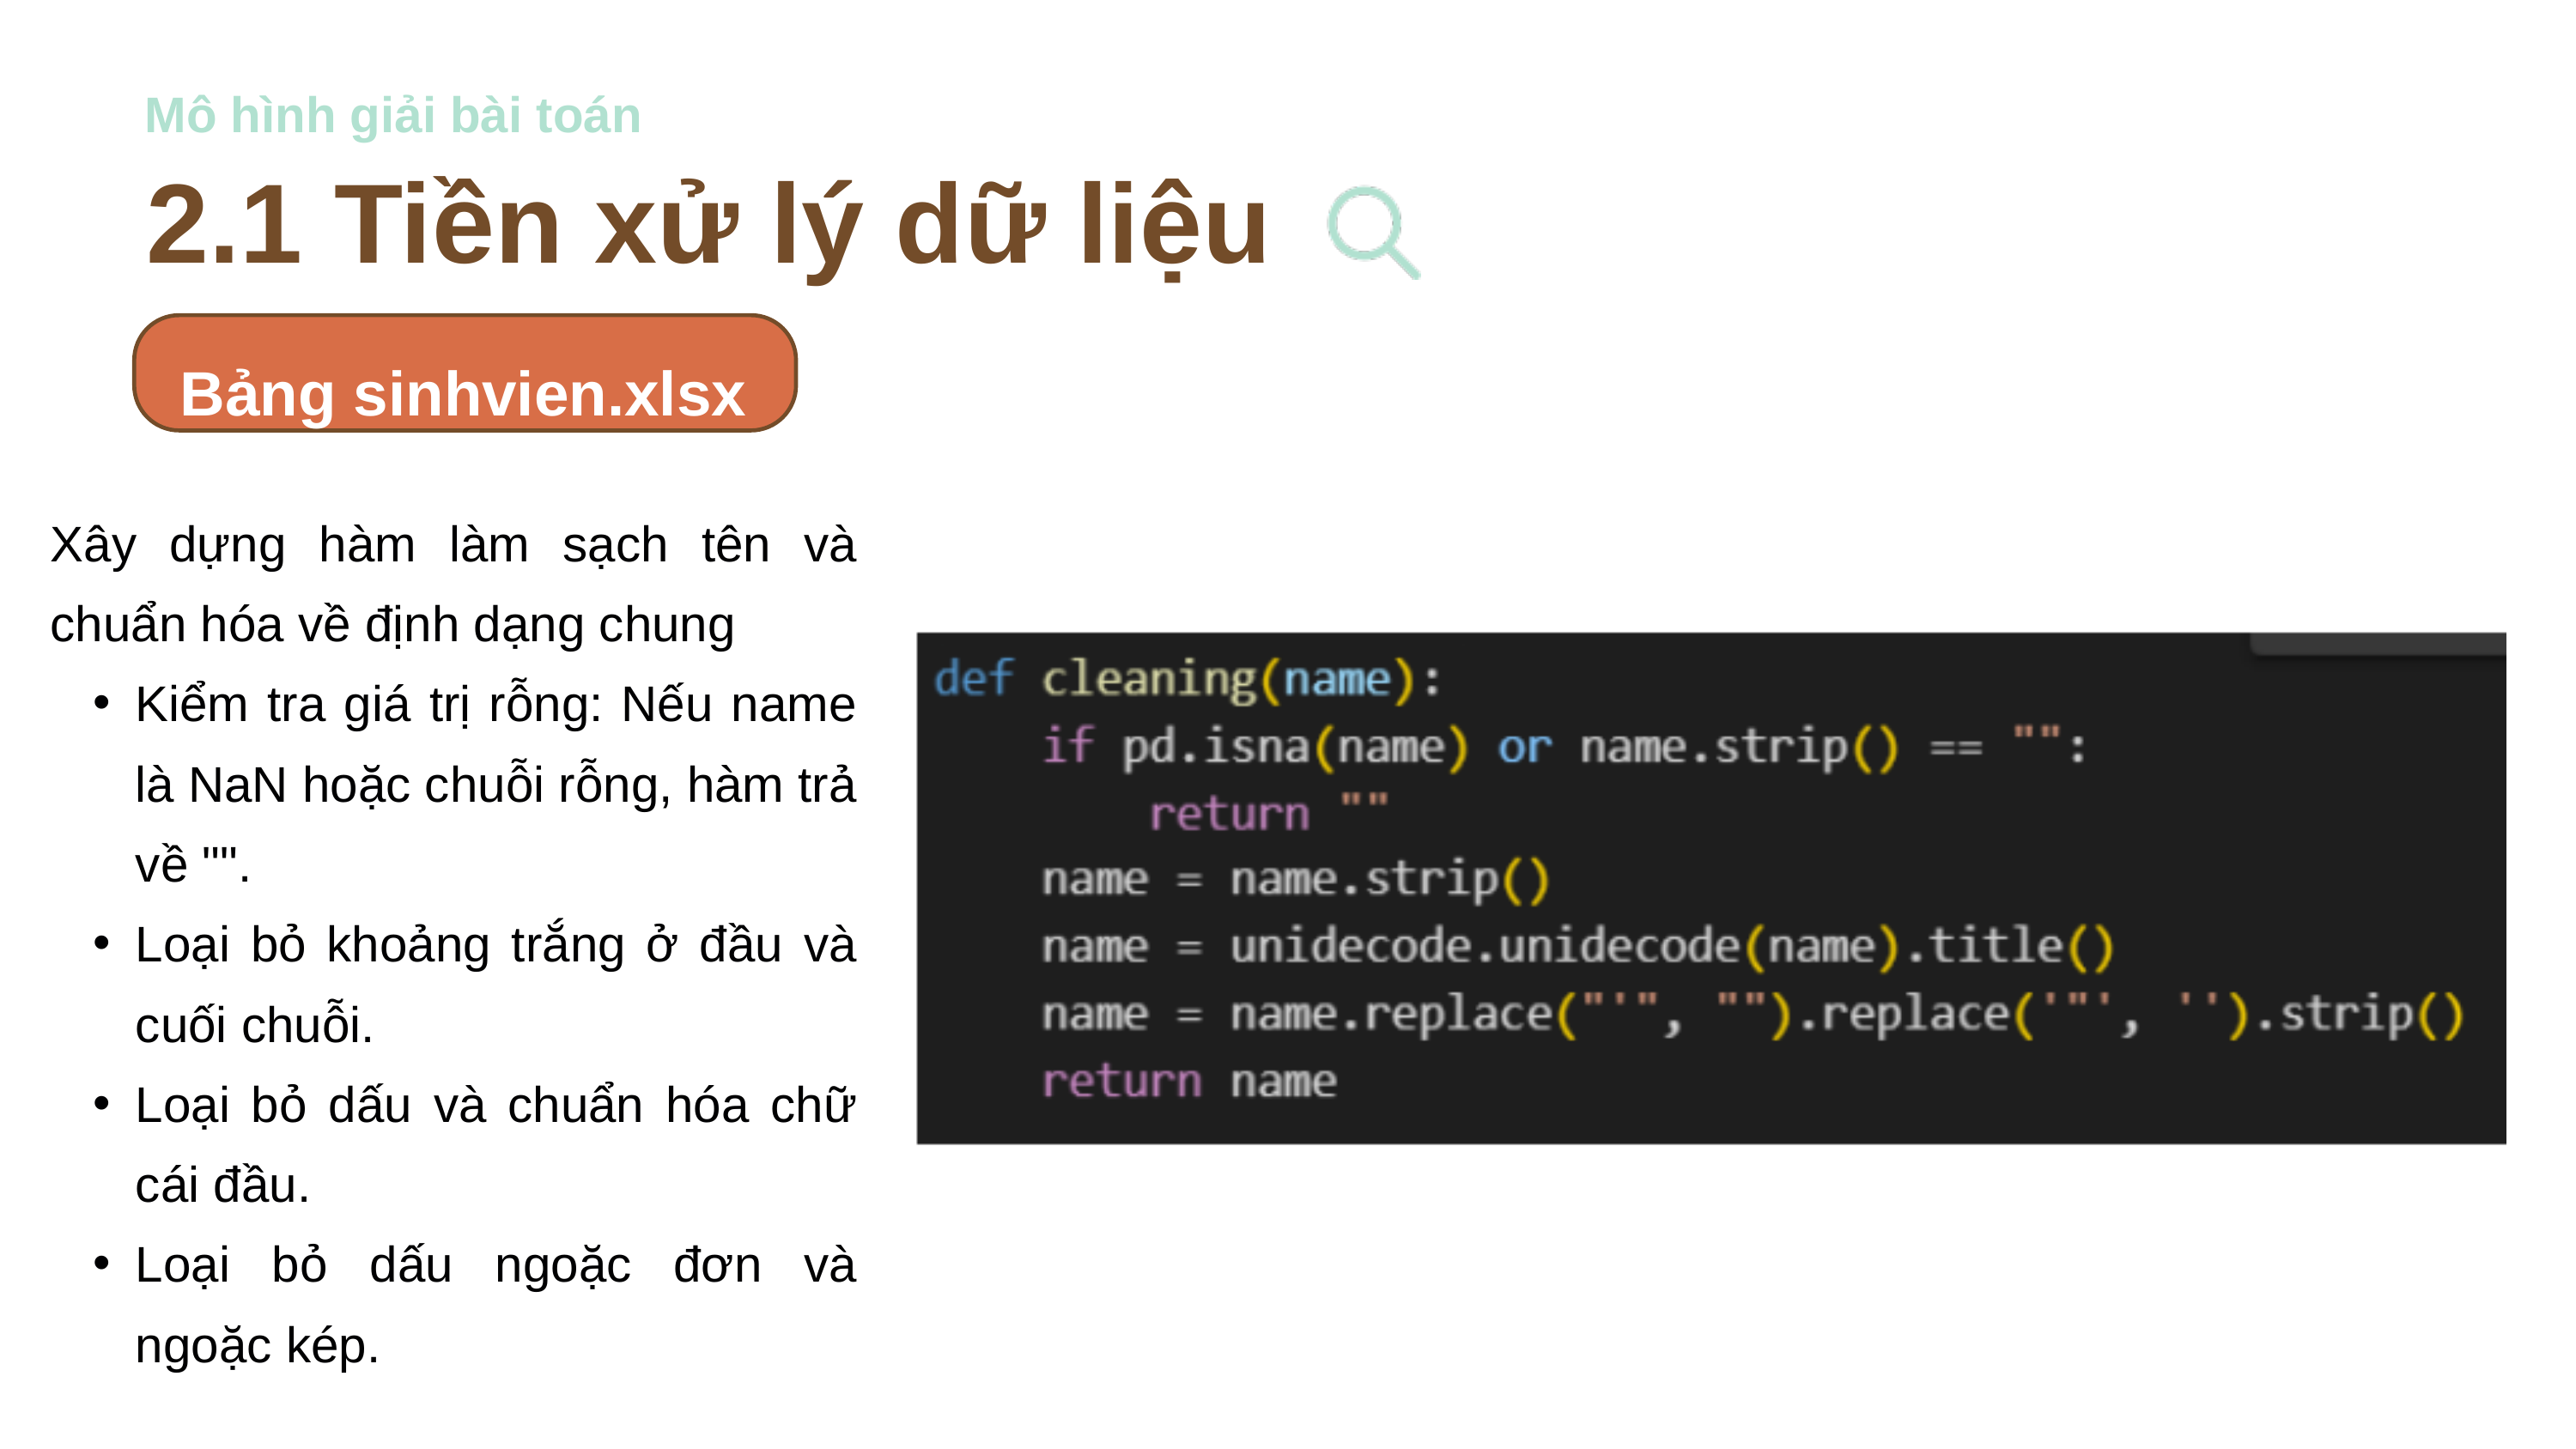

Mô hình giải bài toán
2.1 Tiền xử lý dữ liệu

Bảng sinhvien.xlsx

Xây dựng hàm làm sạch tên và chuẩn hóa về định dạng chung
Kiểm tra giá trị rỗng: Nếu name là NaN hoặc chuỗi rỗng, hàm trả về "".
Loại bỏ khoảng trắng ở đầu và cuối chuỗi.
Loại bỏ dấu và chuẩn hóa chữ cái đầu.
Loại bỏ dấu ngoặc đơn và ngoặc kép.